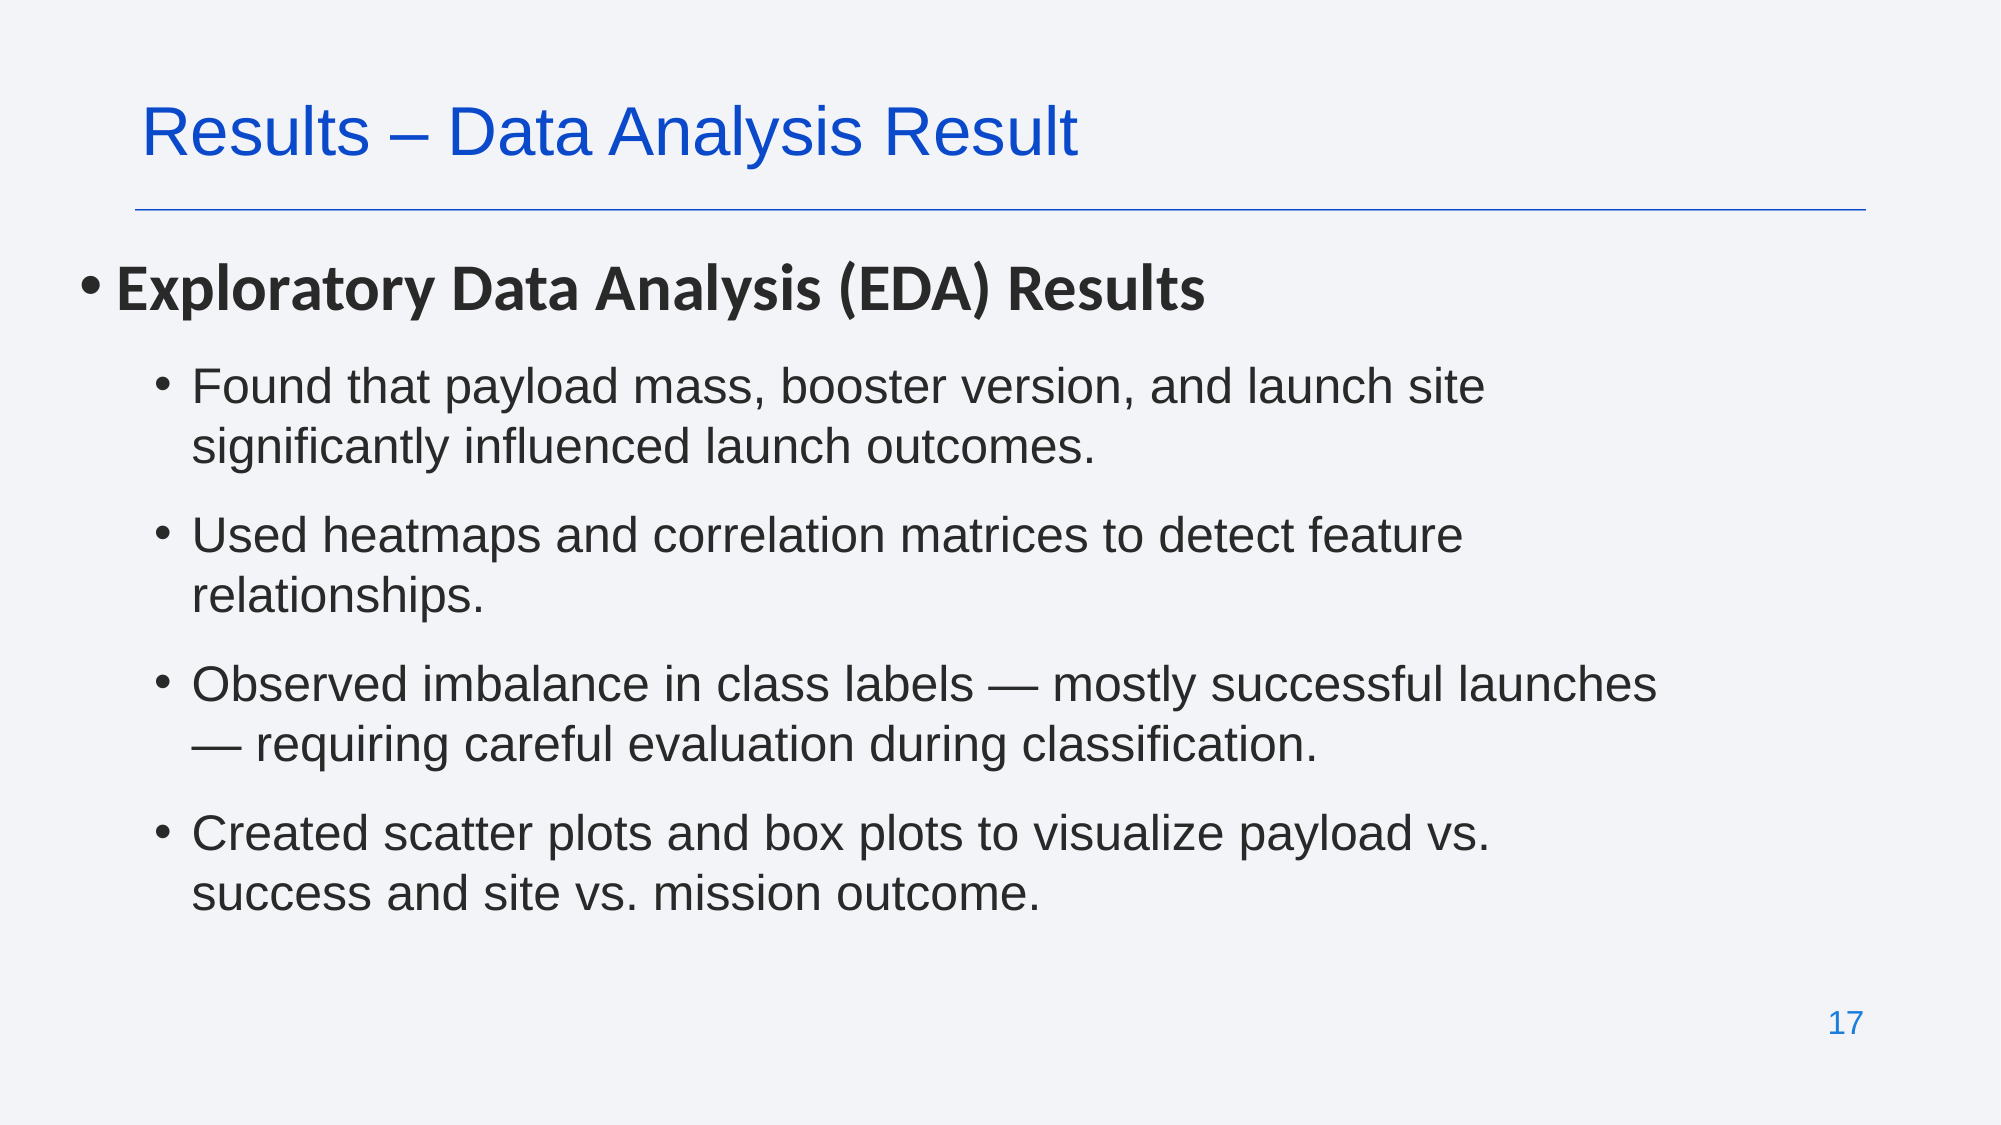

Results – Data Analysis Result
Exploratory Data Analysis (EDA) Results
Found that payload mass, booster version, and launch site significantly influenced launch outcomes.
Used heatmaps and correlation matrices to detect feature relationships.
Observed imbalance in class labels — mostly successful launches — requiring careful evaluation during classification.
Created scatter plots and box plots to visualize payload vs. success and site vs. mission outcome.

17